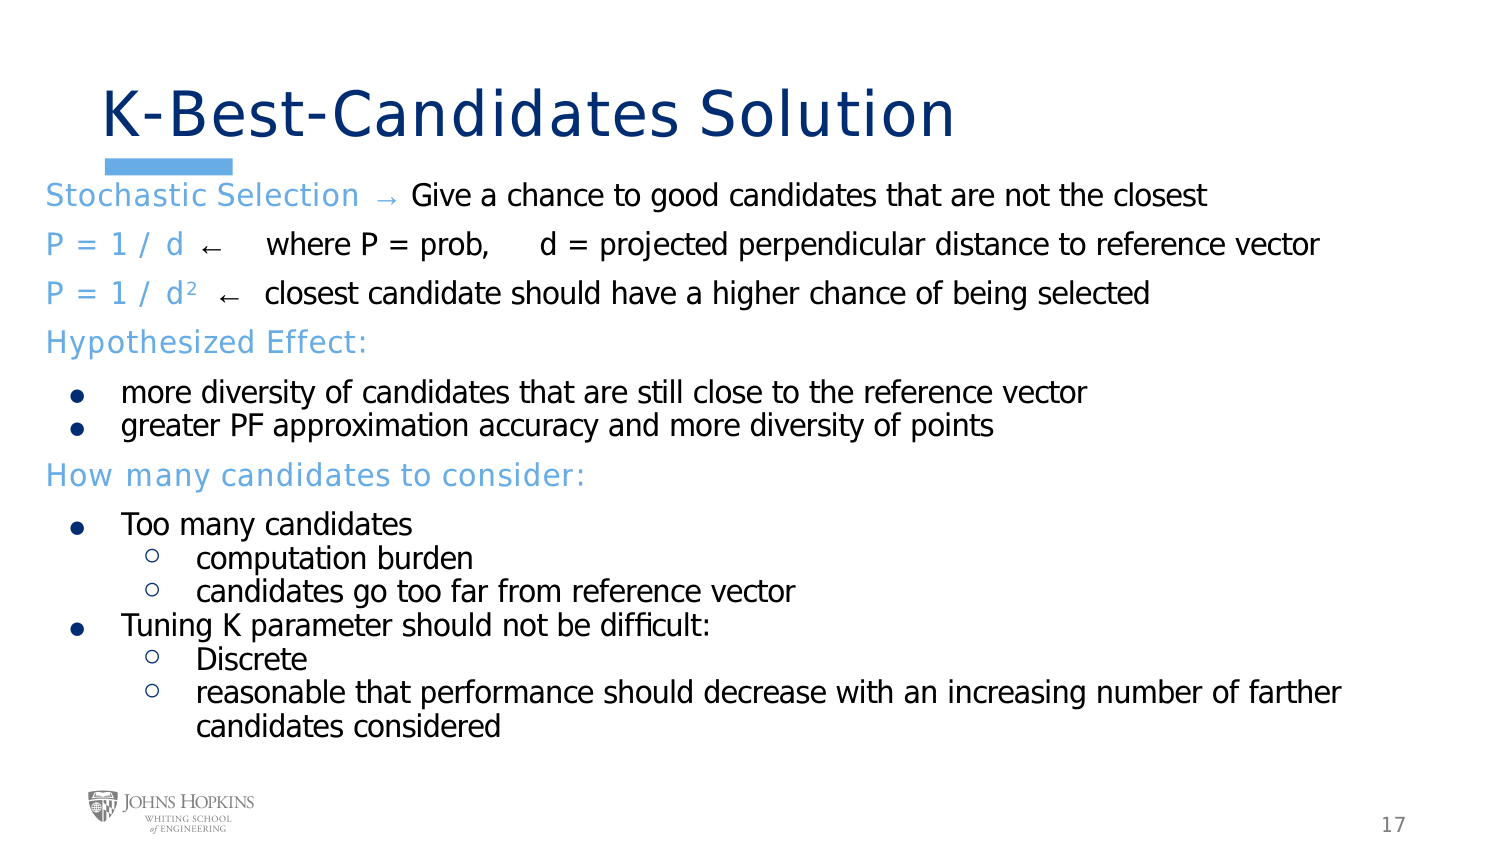

# K-Best-Candidates Solution
Stochastic Selection → Give a chance to good candidates that are not the closest
P = 1 / d ←    where P = prob,     d = projected perpendicular distance to reference vector
P = 1 / d2   ←  closest candidate should have a higher chance of being selected
Hypothesized Effect:
more diversity of candidates that are still close to the reference vector
greater PF approximation accuracy and more diversity of points
How many candidates to consider:
Too many candidates
computation burden
candidates go too far from reference vector
Tuning K parameter should not be difficult:
Discrete
reasonable that performance should decrease with an increasing number of farther candidates considered